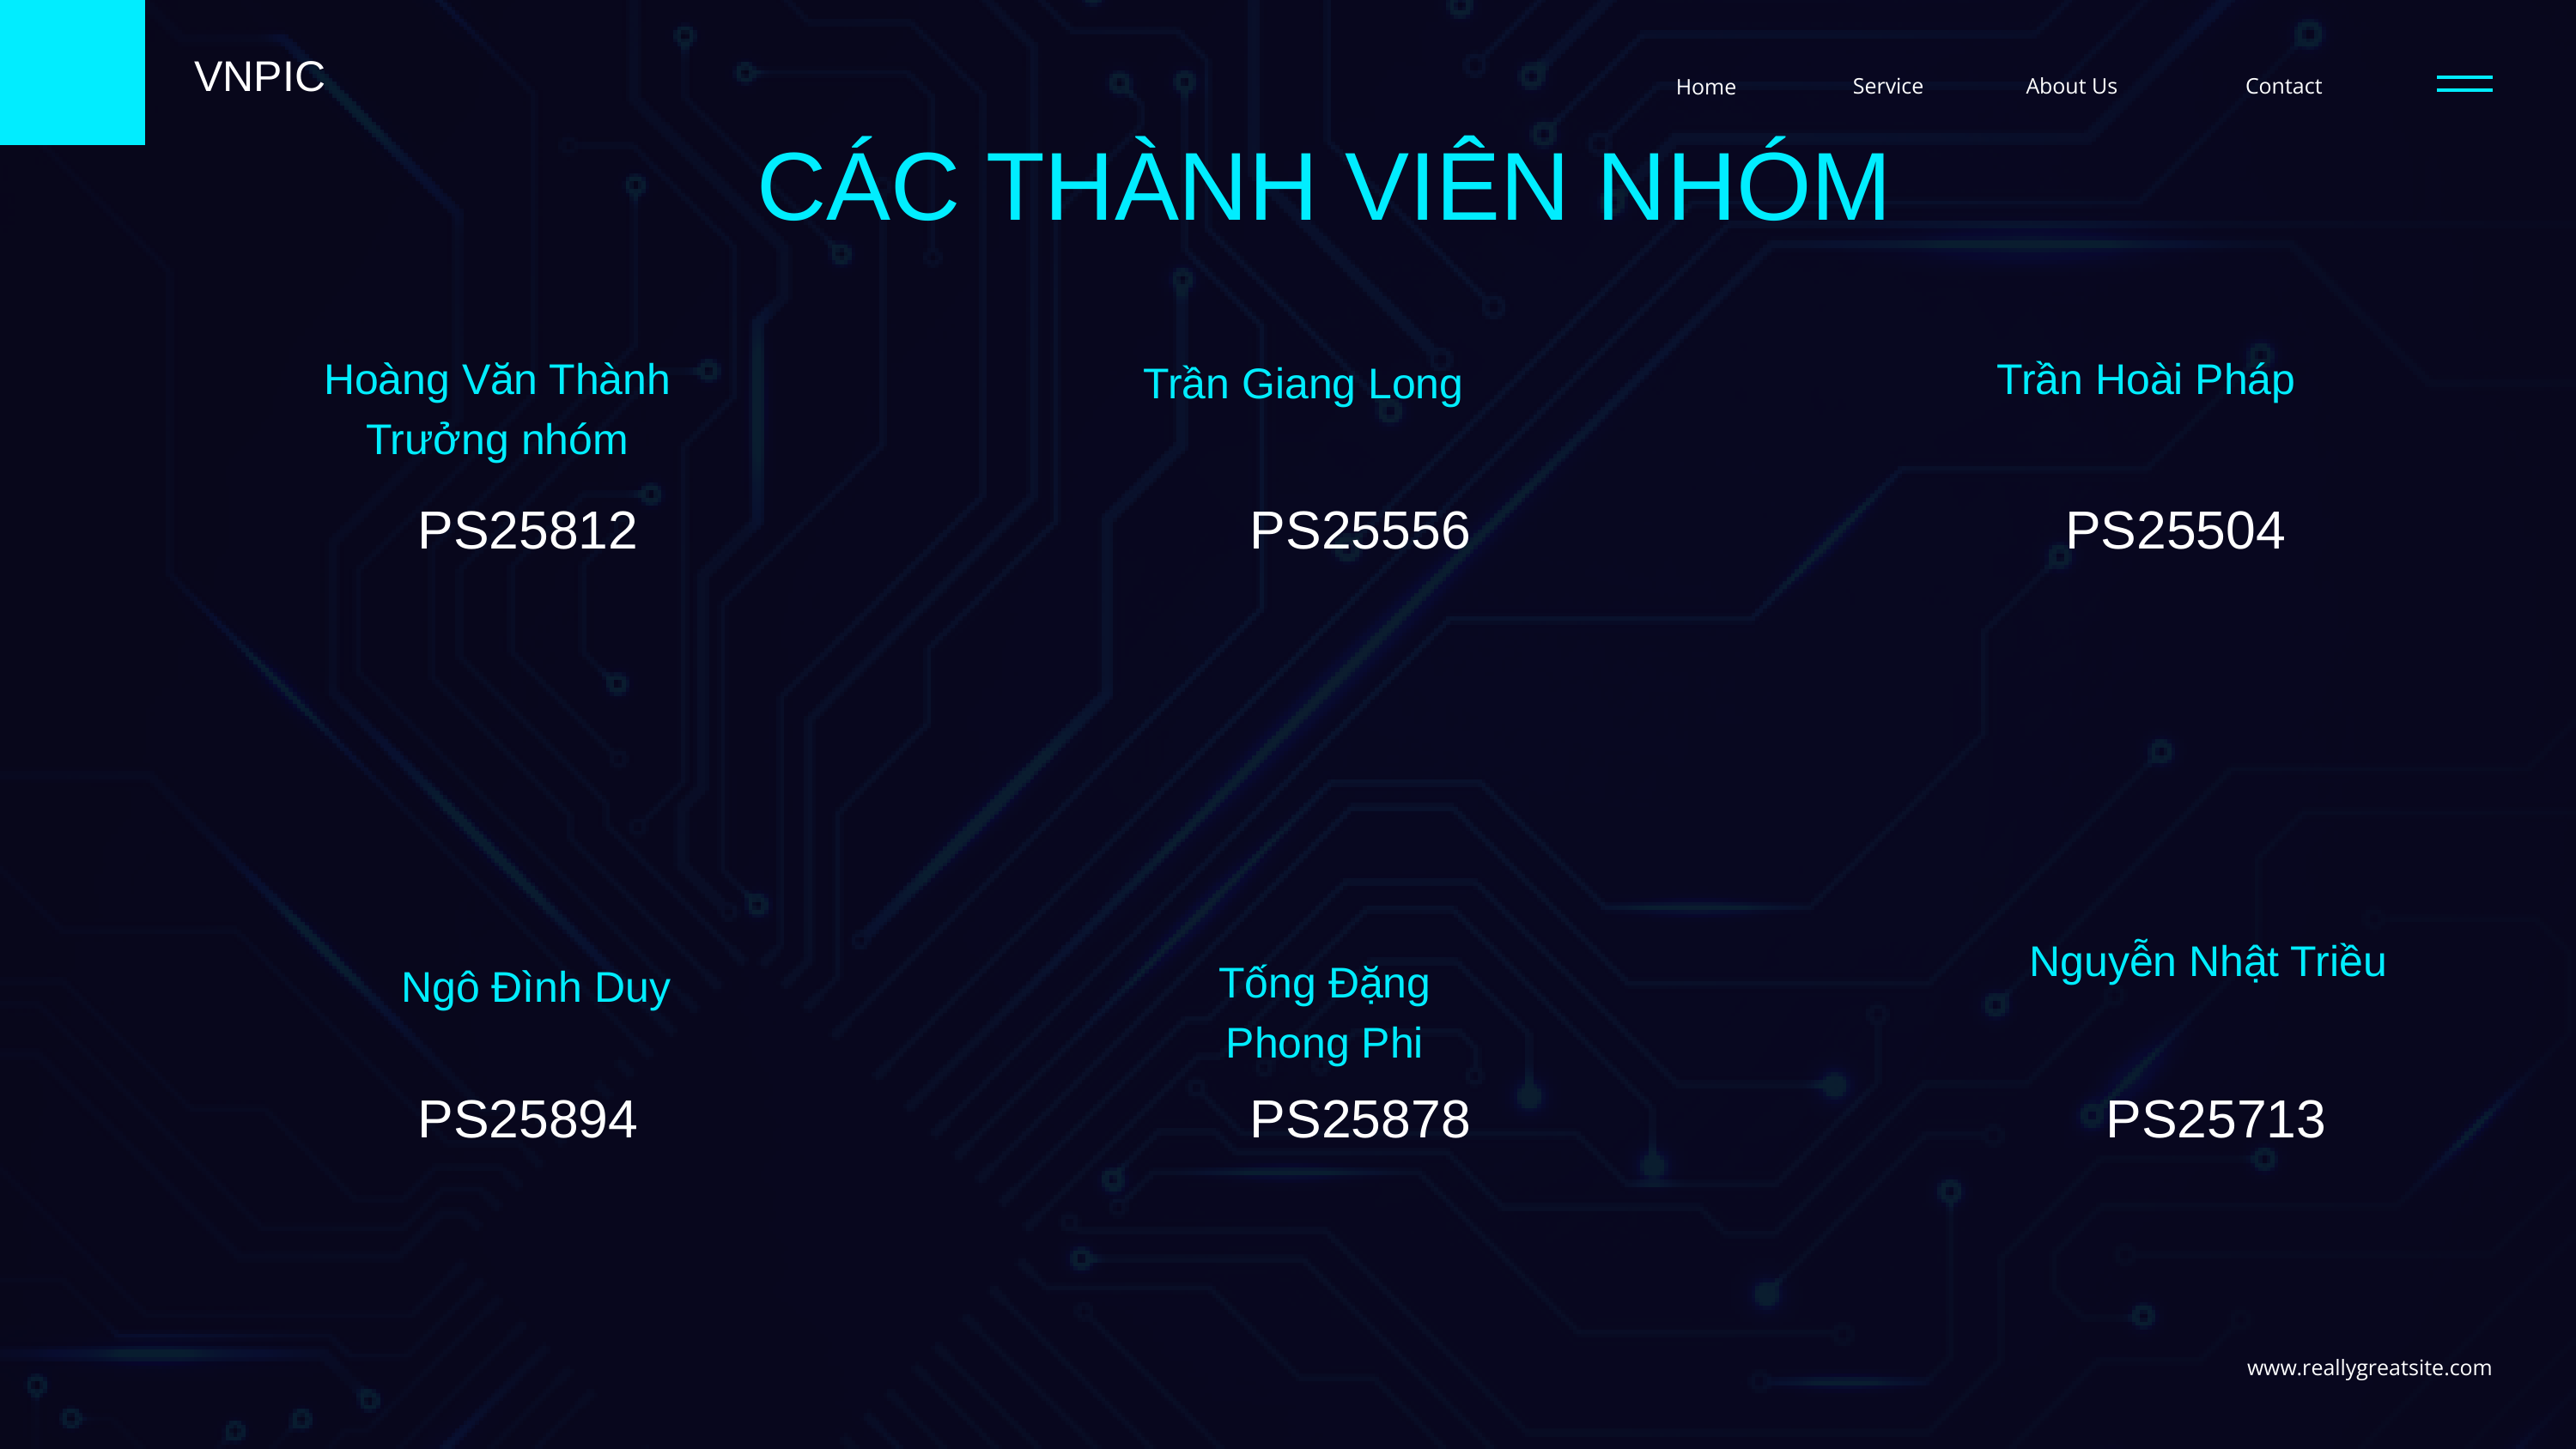

VNPIC
Service
About Us
Contact
Home

CÁC THÀNH VIÊN NHÓM
Hoàng Văn Thành
Trưởng nhóm
Trần Hoài Pháp
Trần Giang Long
PS25812
PS25556
PS25504
Nguyễn Nhật Triều
Tống Đặng Phong Phi
Ngô Đình Duy
PS25894
PS25878
PS25713
www.reallygreatsite.com